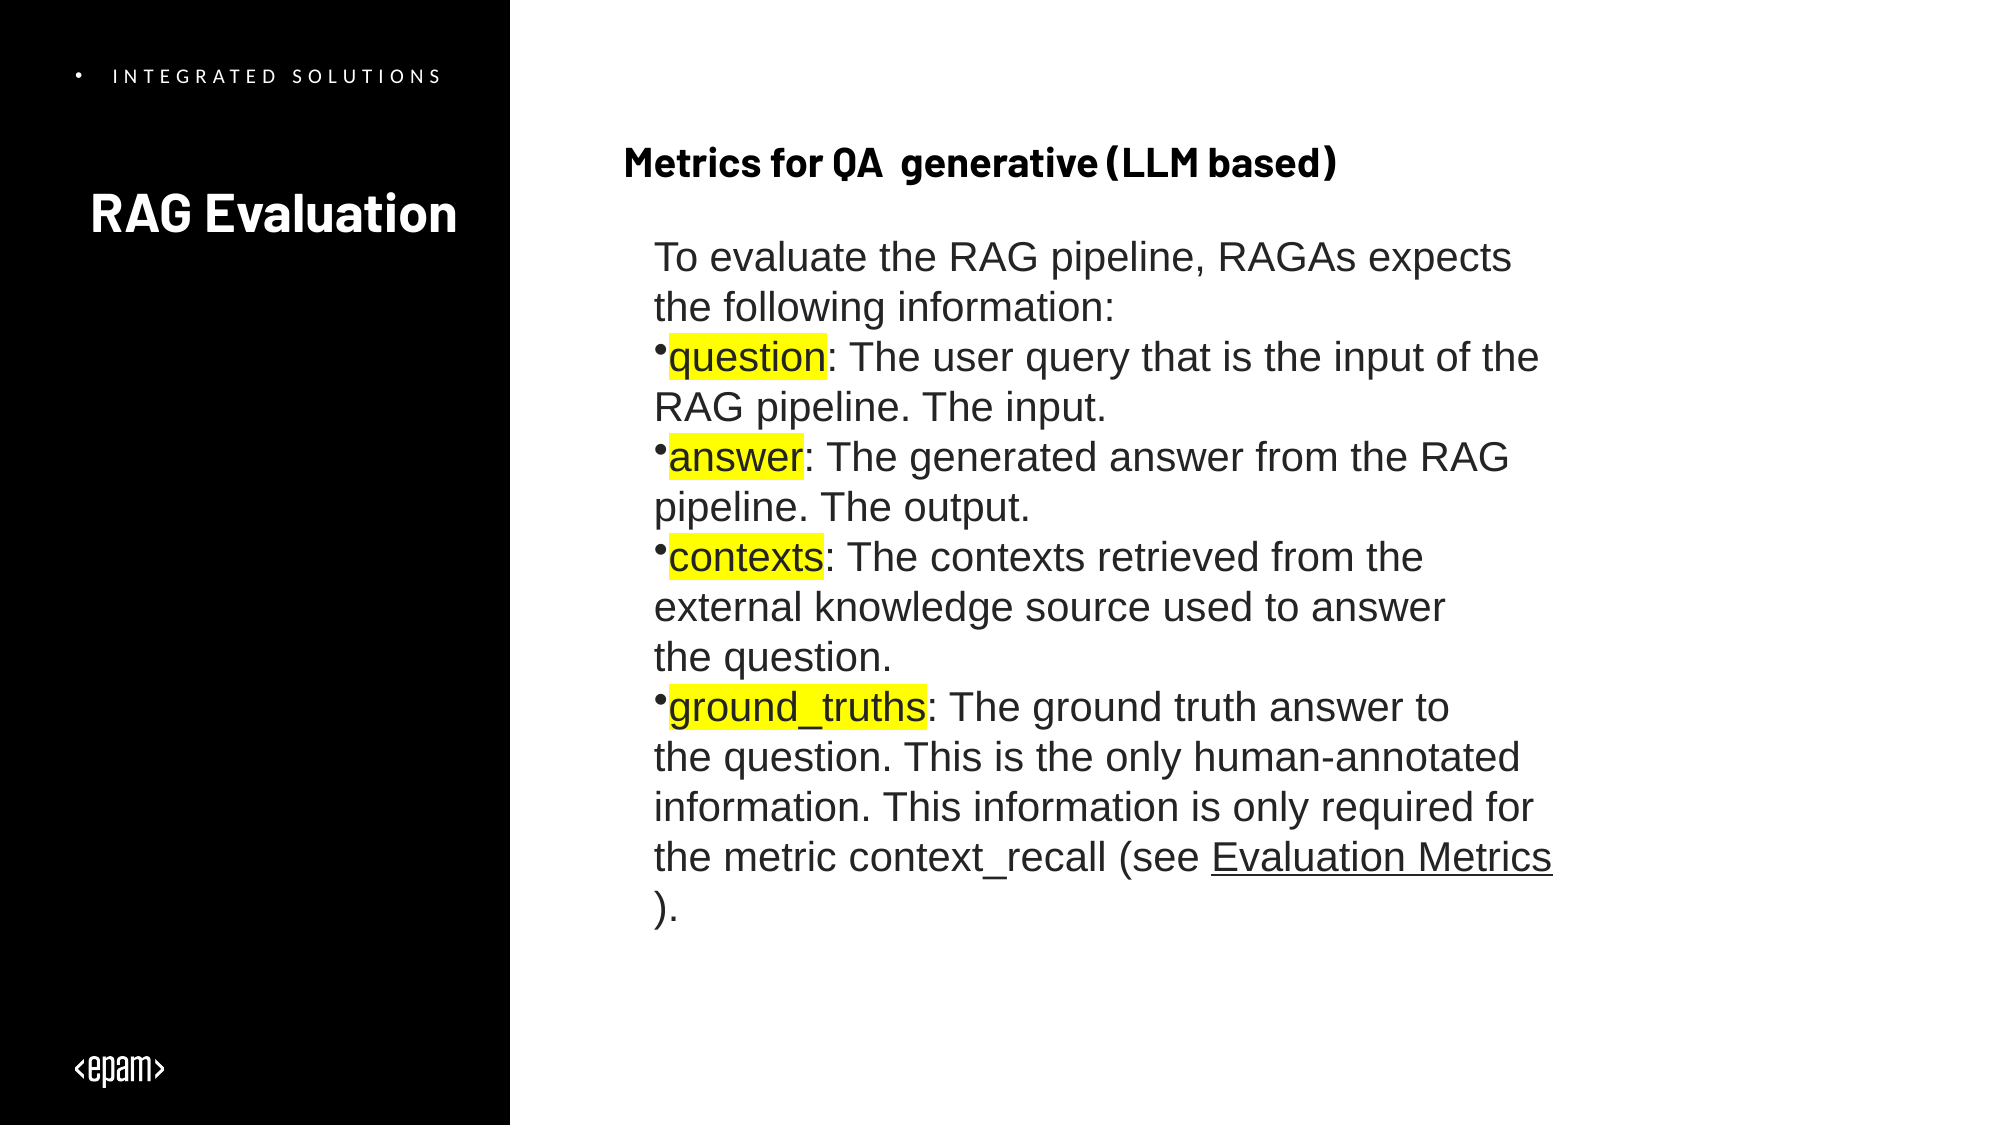

Integrated solutions
Metrics for QA  generative (LLM based)

# RAG Evaluation
To evaluate the RAG pipeline, RAGAs expects the following information:
question: The user query that is the input of the RAG pipeline. The input.
answer: The generated answer from the RAG pipeline. The output.
contexts: The contexts retrieved from the external knowledge source used to answer the question.
ground_truths: The ground truth answer to the question. This is the only human-annotated information. This information is only required for the metric context_recall (see Evaluation Metrics).